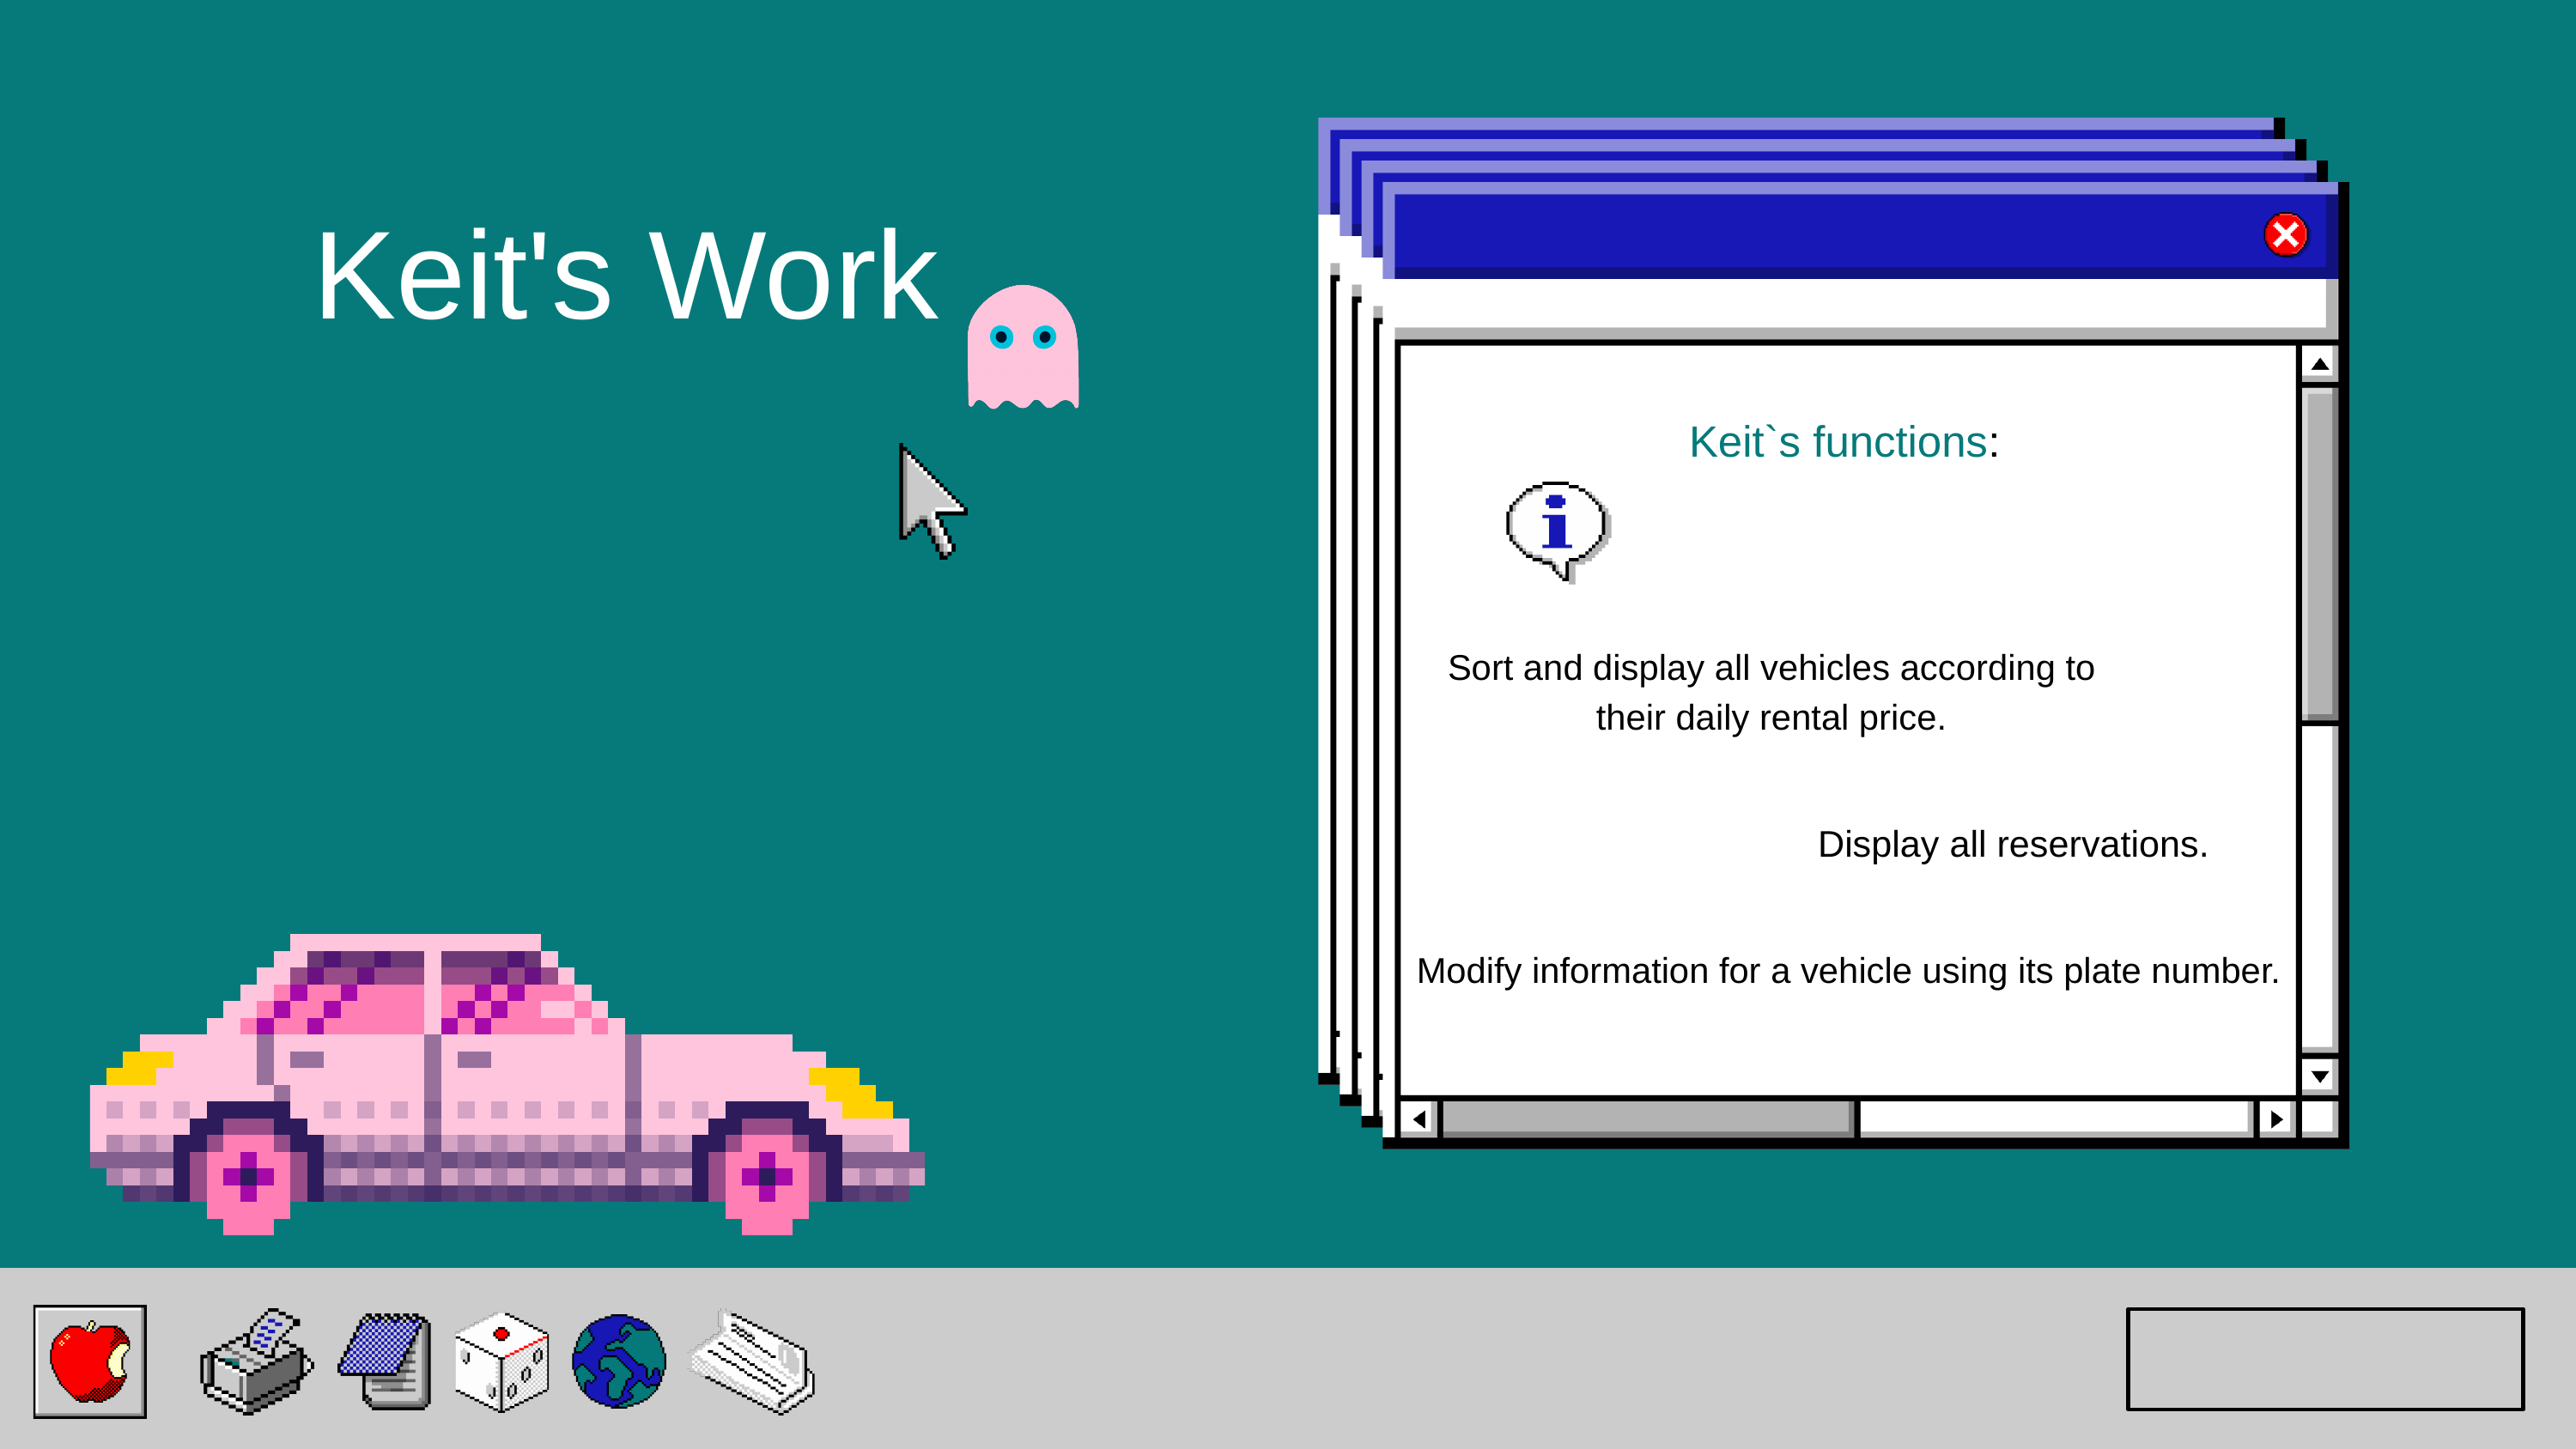

Keit's Work

Keit`s functions:

Sort and display all vehicles according to their daily rental price.
Display all reservations.

Modify information for a vehicle using its plate number.

Back to SubTopics Page